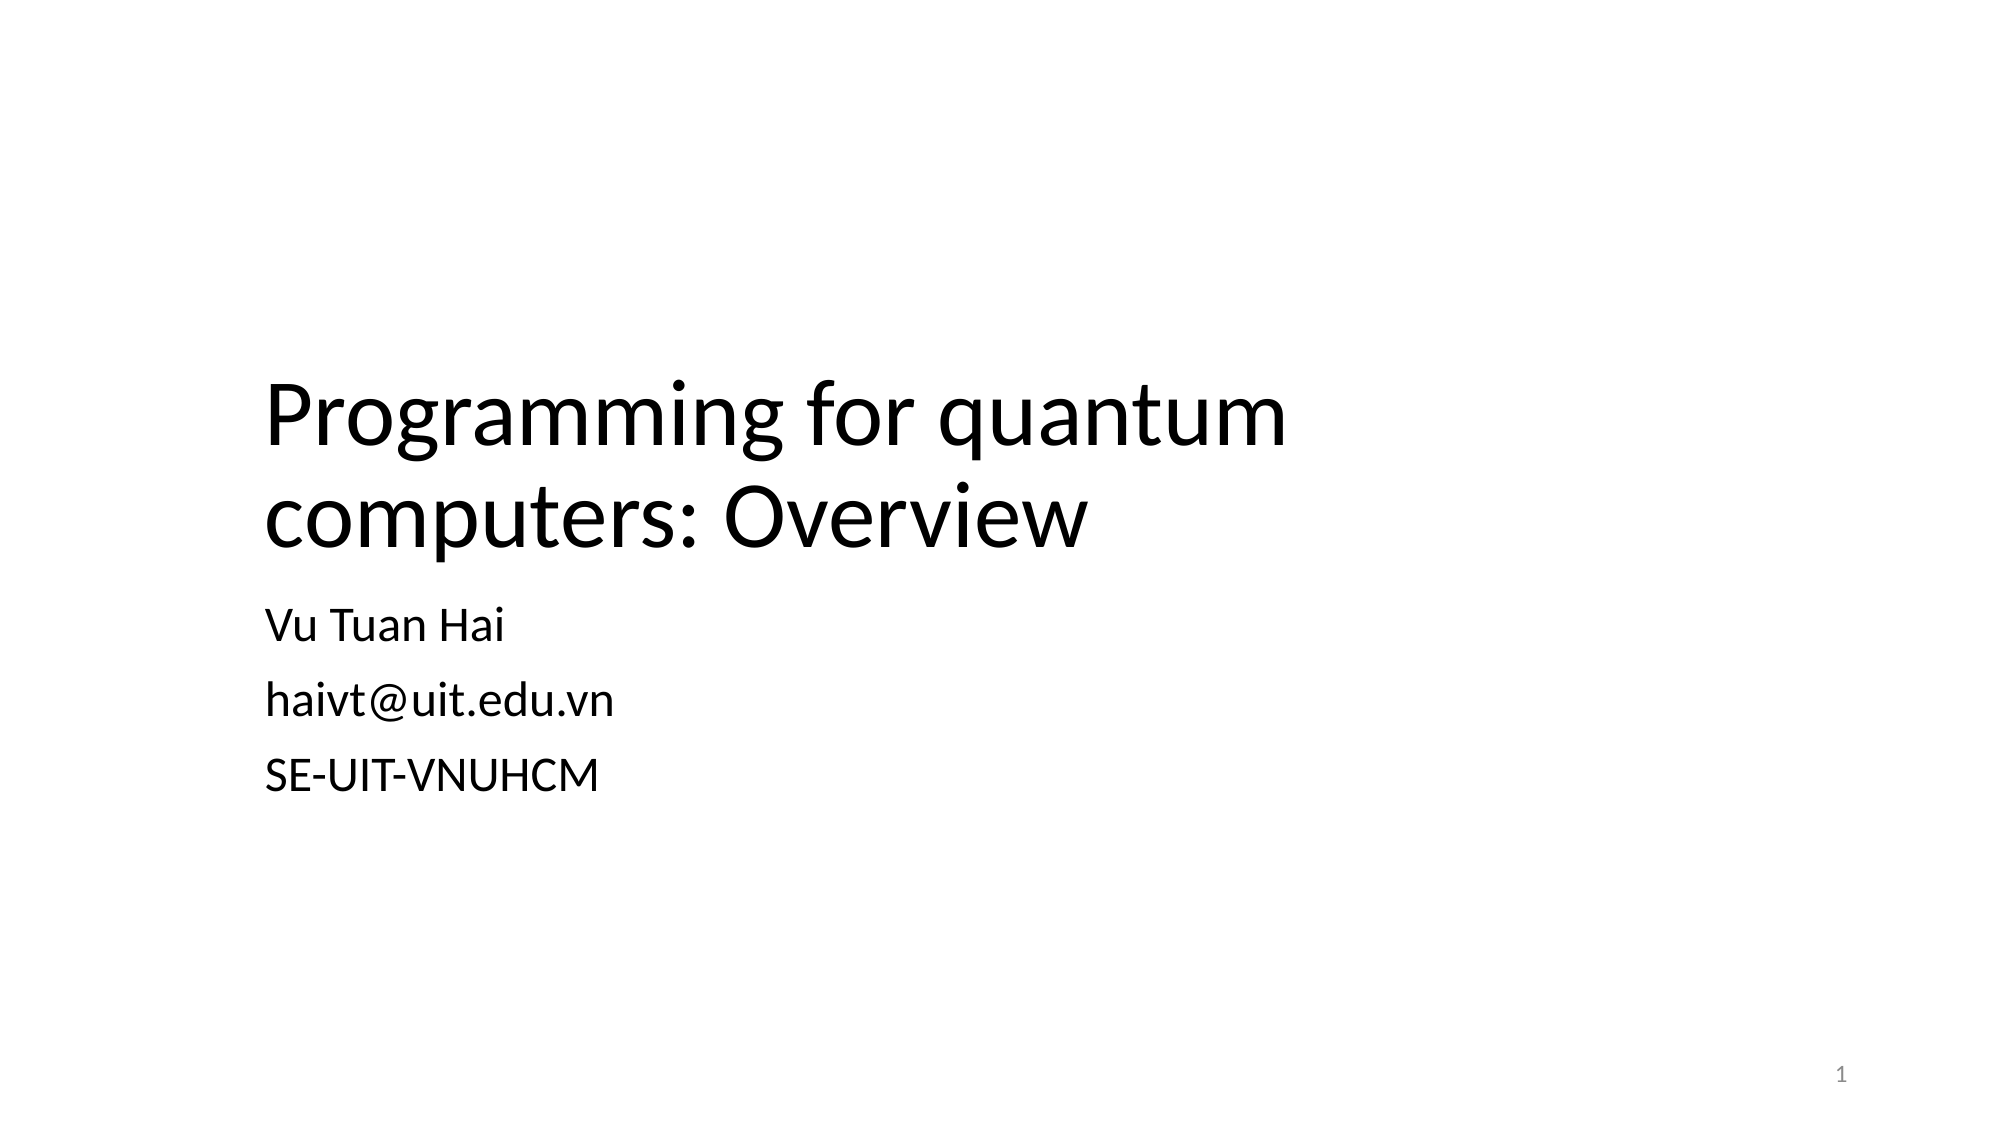

# Programming for quantum computers: Overview
Vu Tuan Hai
haivt@uit.edu.vn
SE-UIT-VNUHCM
1